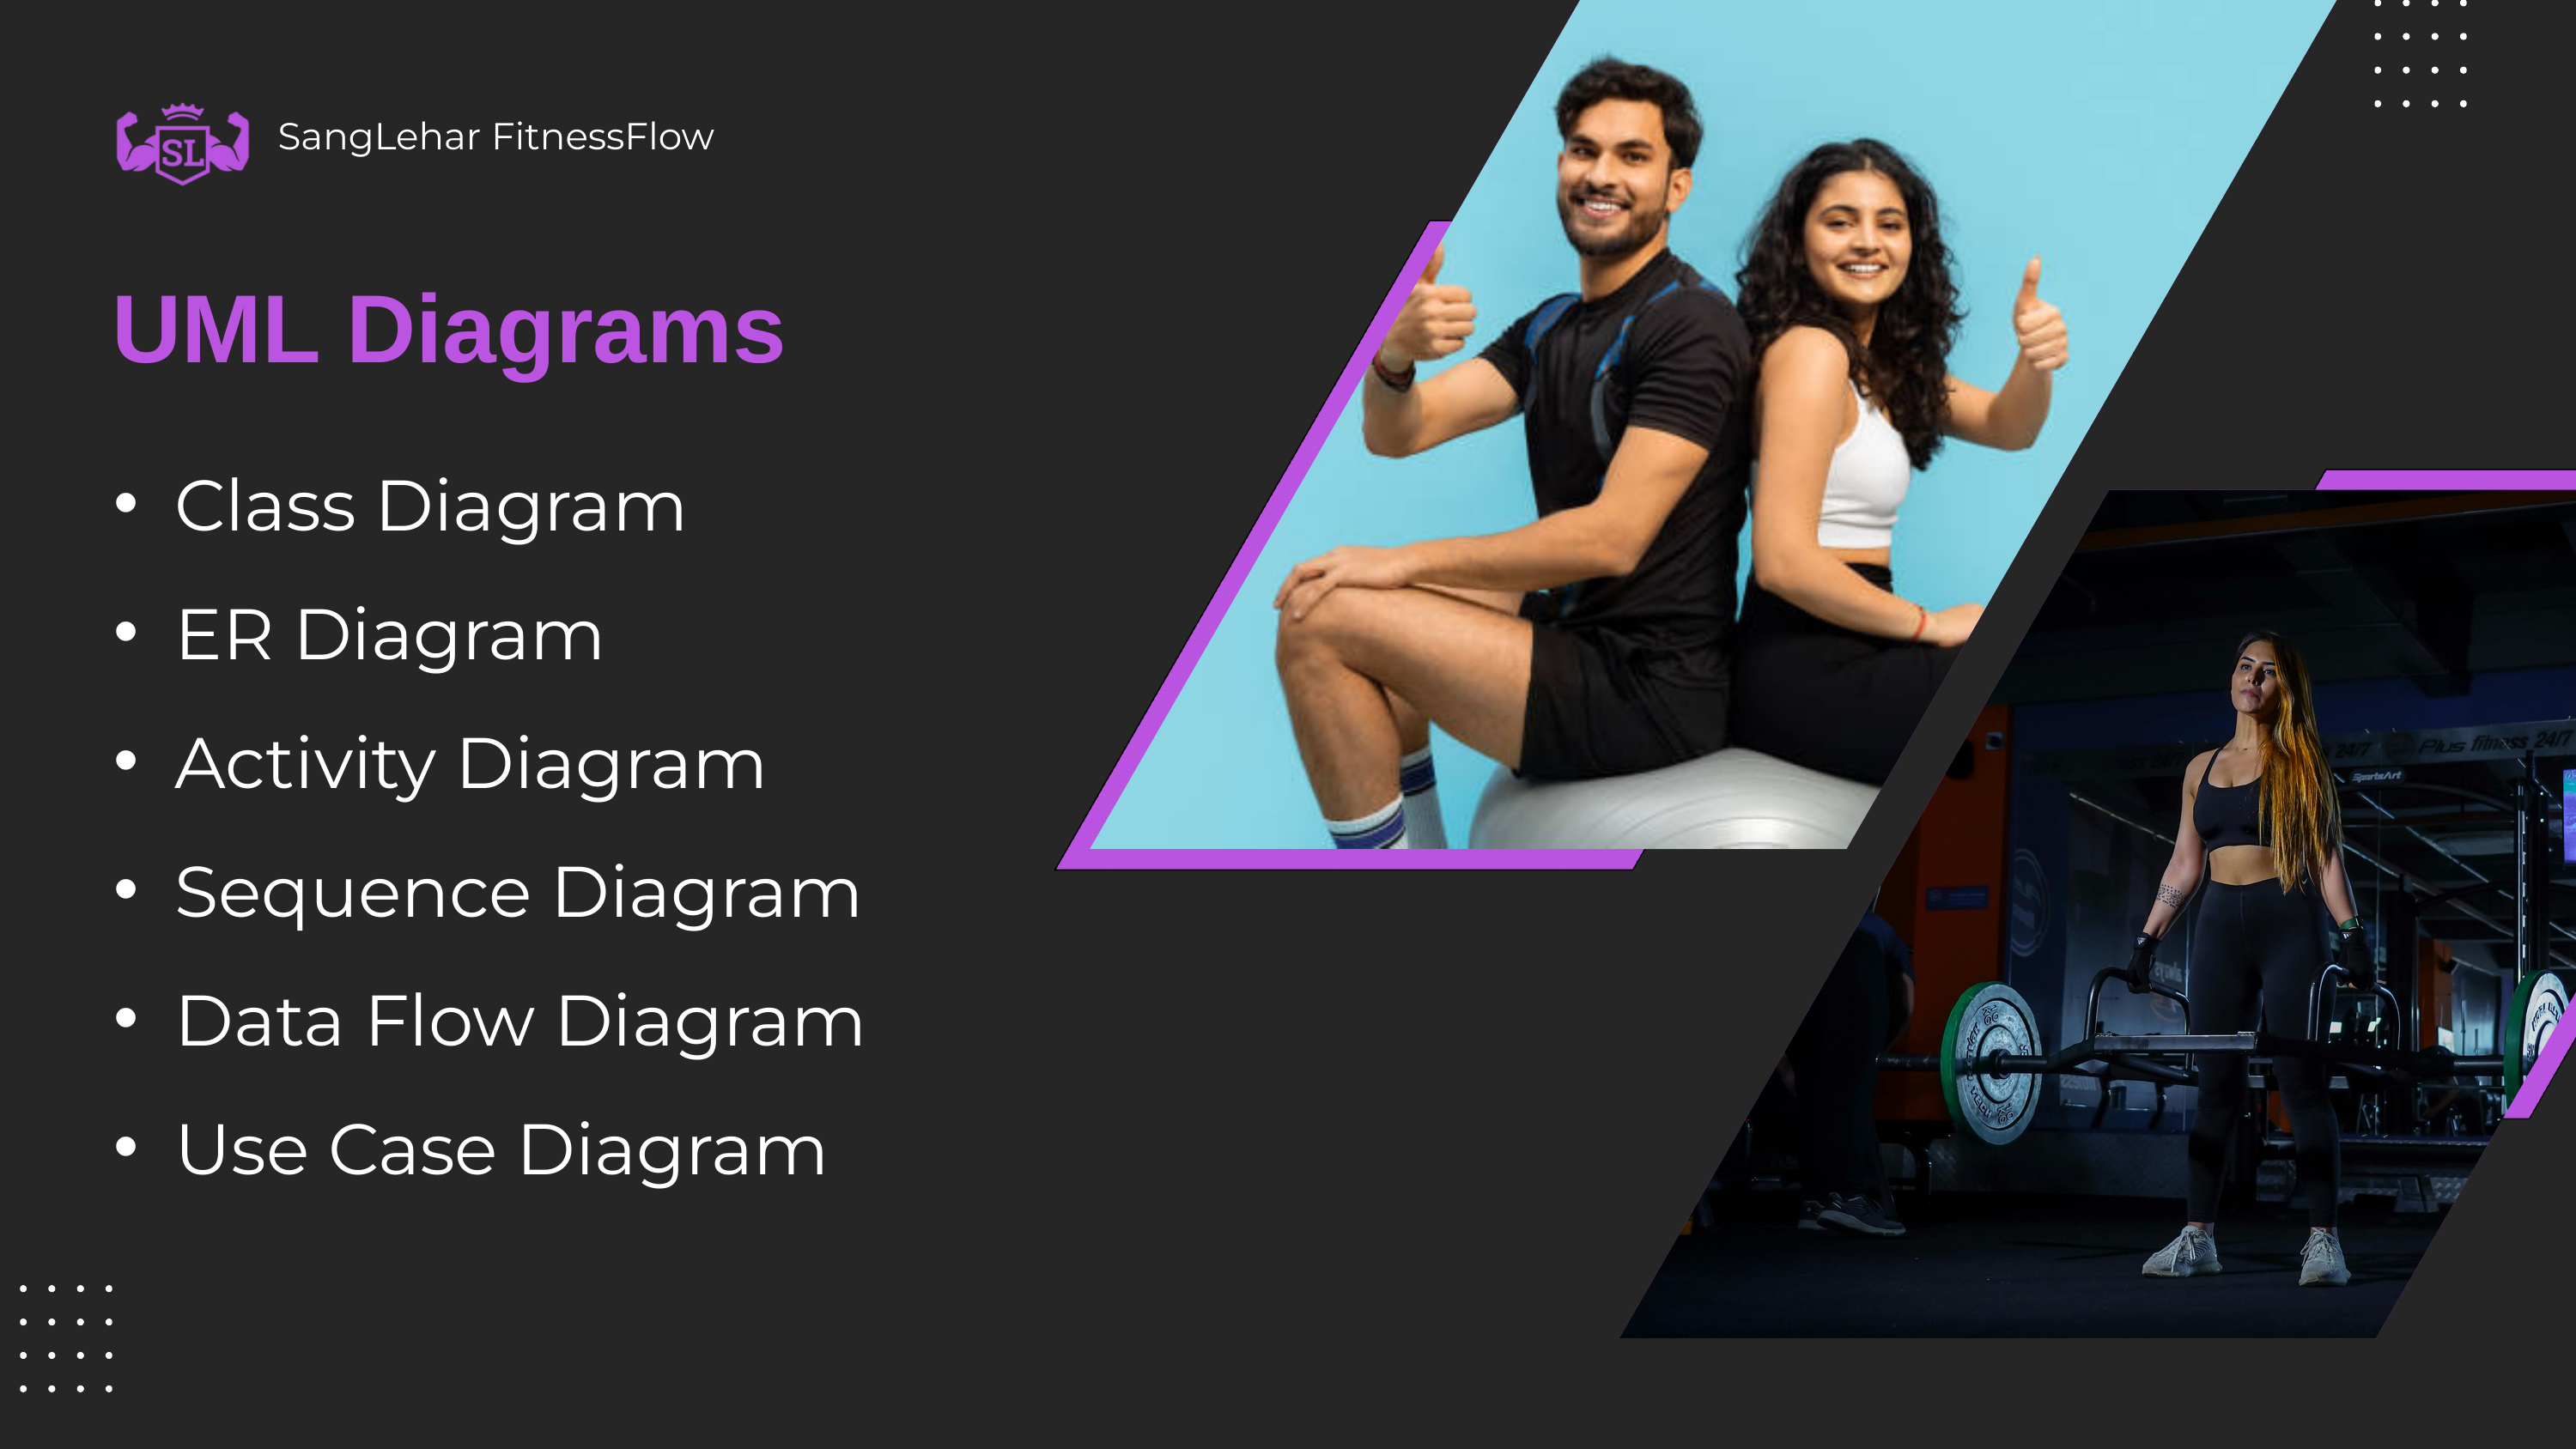

SangLehar FitnessFlow

UML Diagrams

Class Diagram
ER Diagram
Activity Diagram
Sequence Diagram
Data Flow Diagram
Use Case Diagram